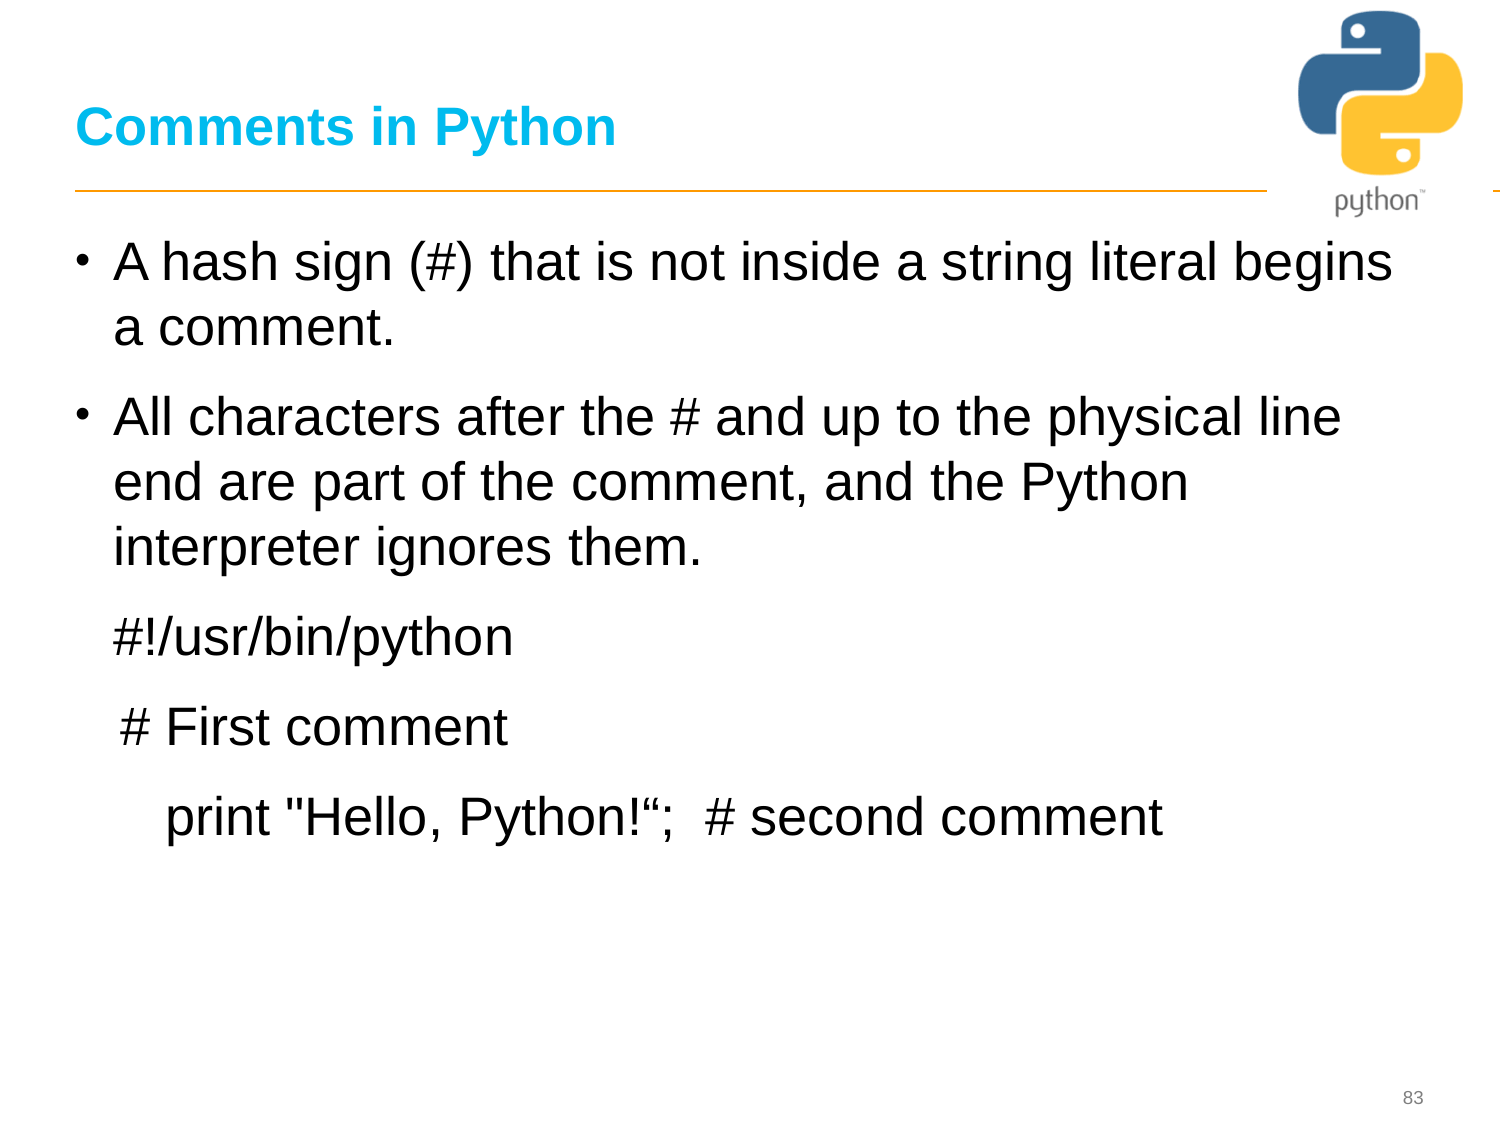

83
# Comments in Python
A hash sign (#) that is not inside a string literal begins a comment.
All characters after the # and up to the physical line end are part of the comment, and the Python interpreter ignores them.
	#!/usr/bin/python
   # First comment
      print "Hello, Python!“;  # second comment